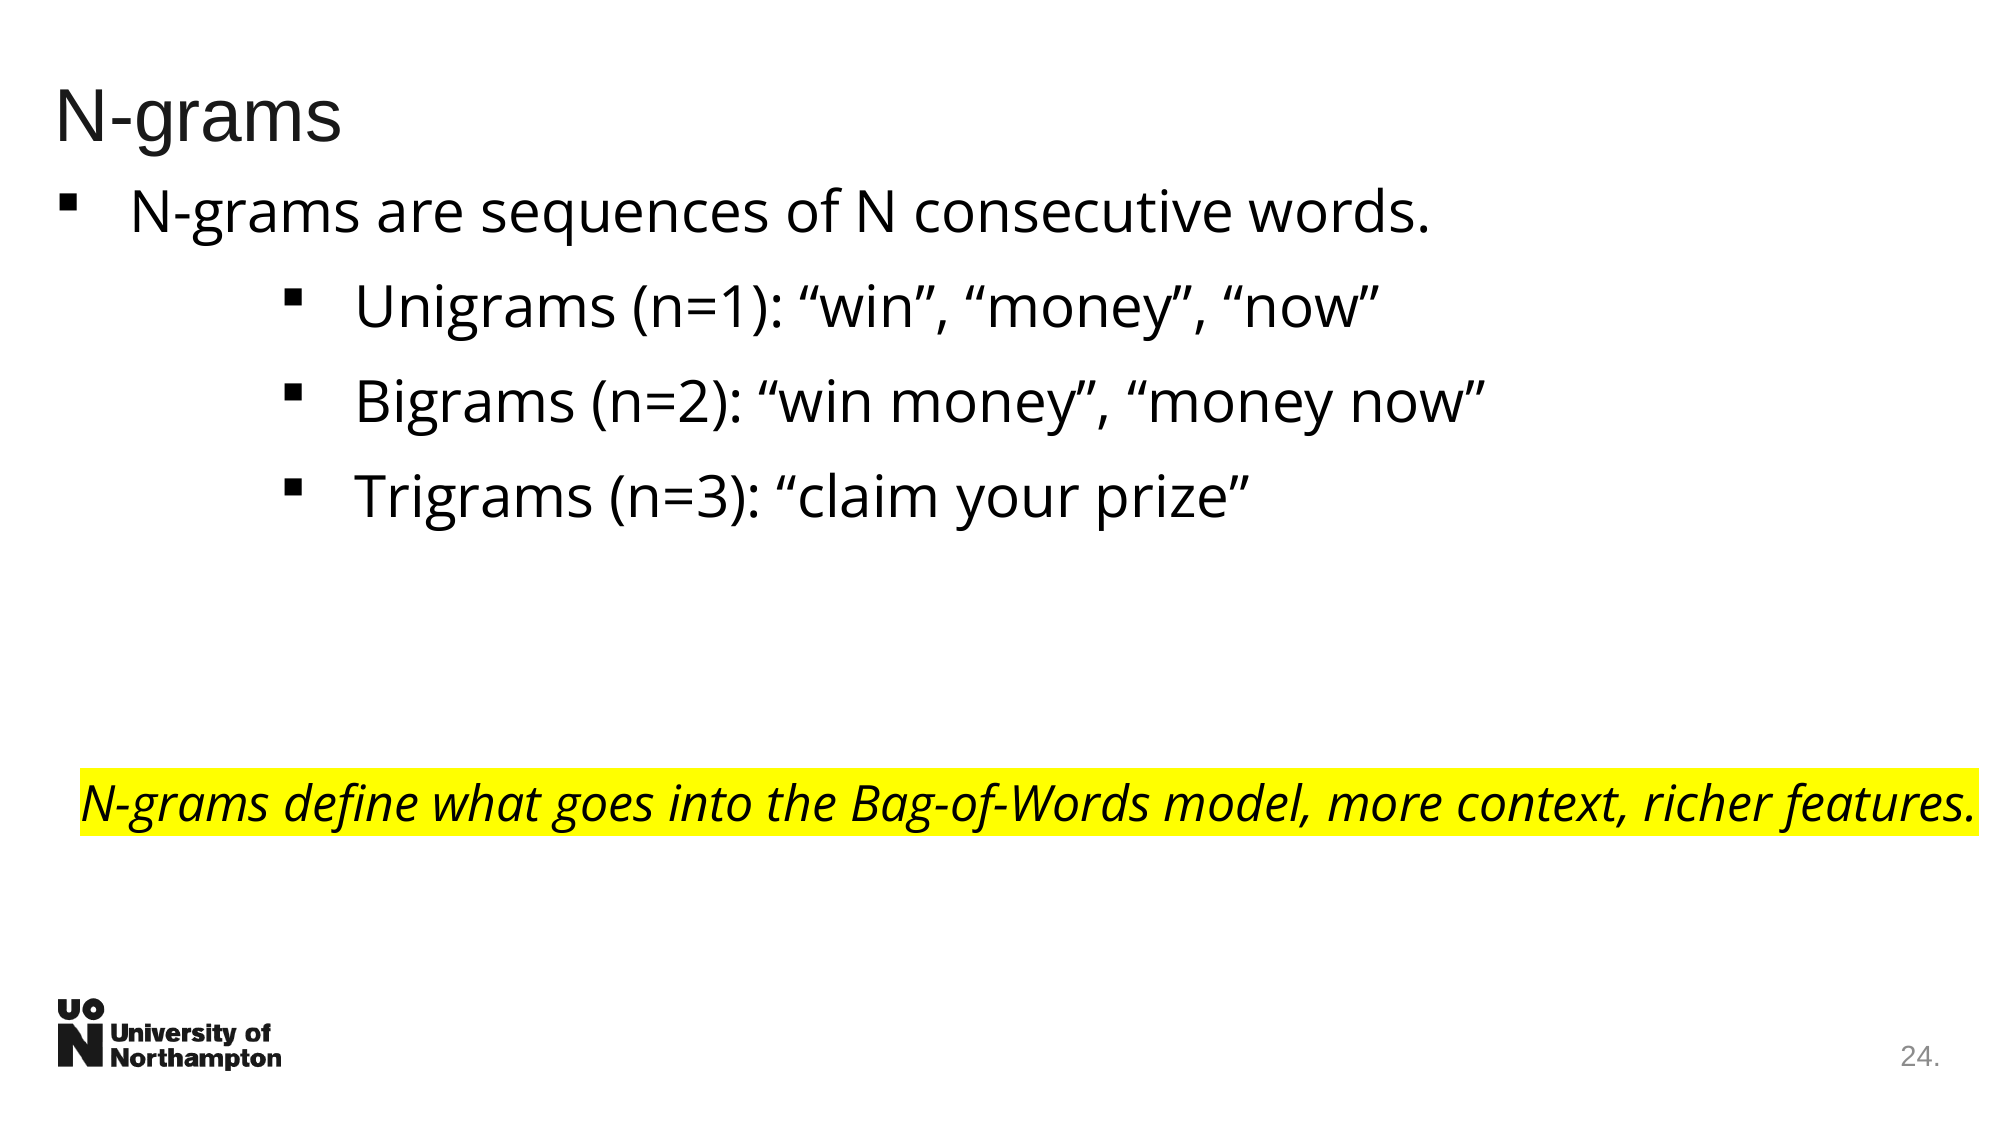

# N-grams
N-grams are sequences of N consecutive words.
Unigrams (n=1): “win”, “money”, “now”
Bigrams (n=2): “win money”, “money now”
Trigrams (n=3): “claim your prize”
N-grams define what goes into the Bag-of-Words model, more context, richer features.
24.